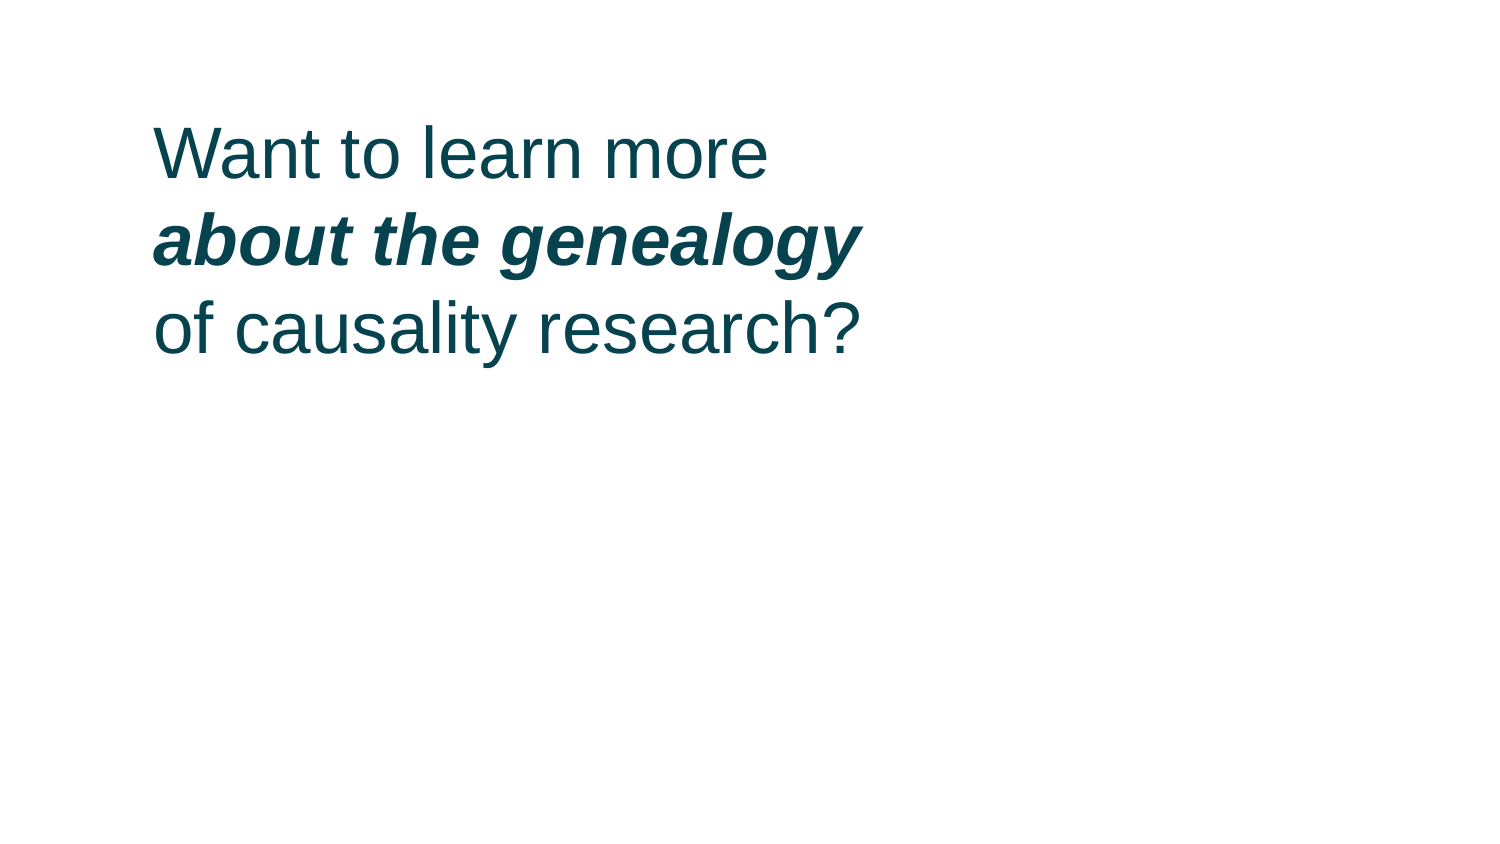

Want to learn more
about the genealogy
of causality research?